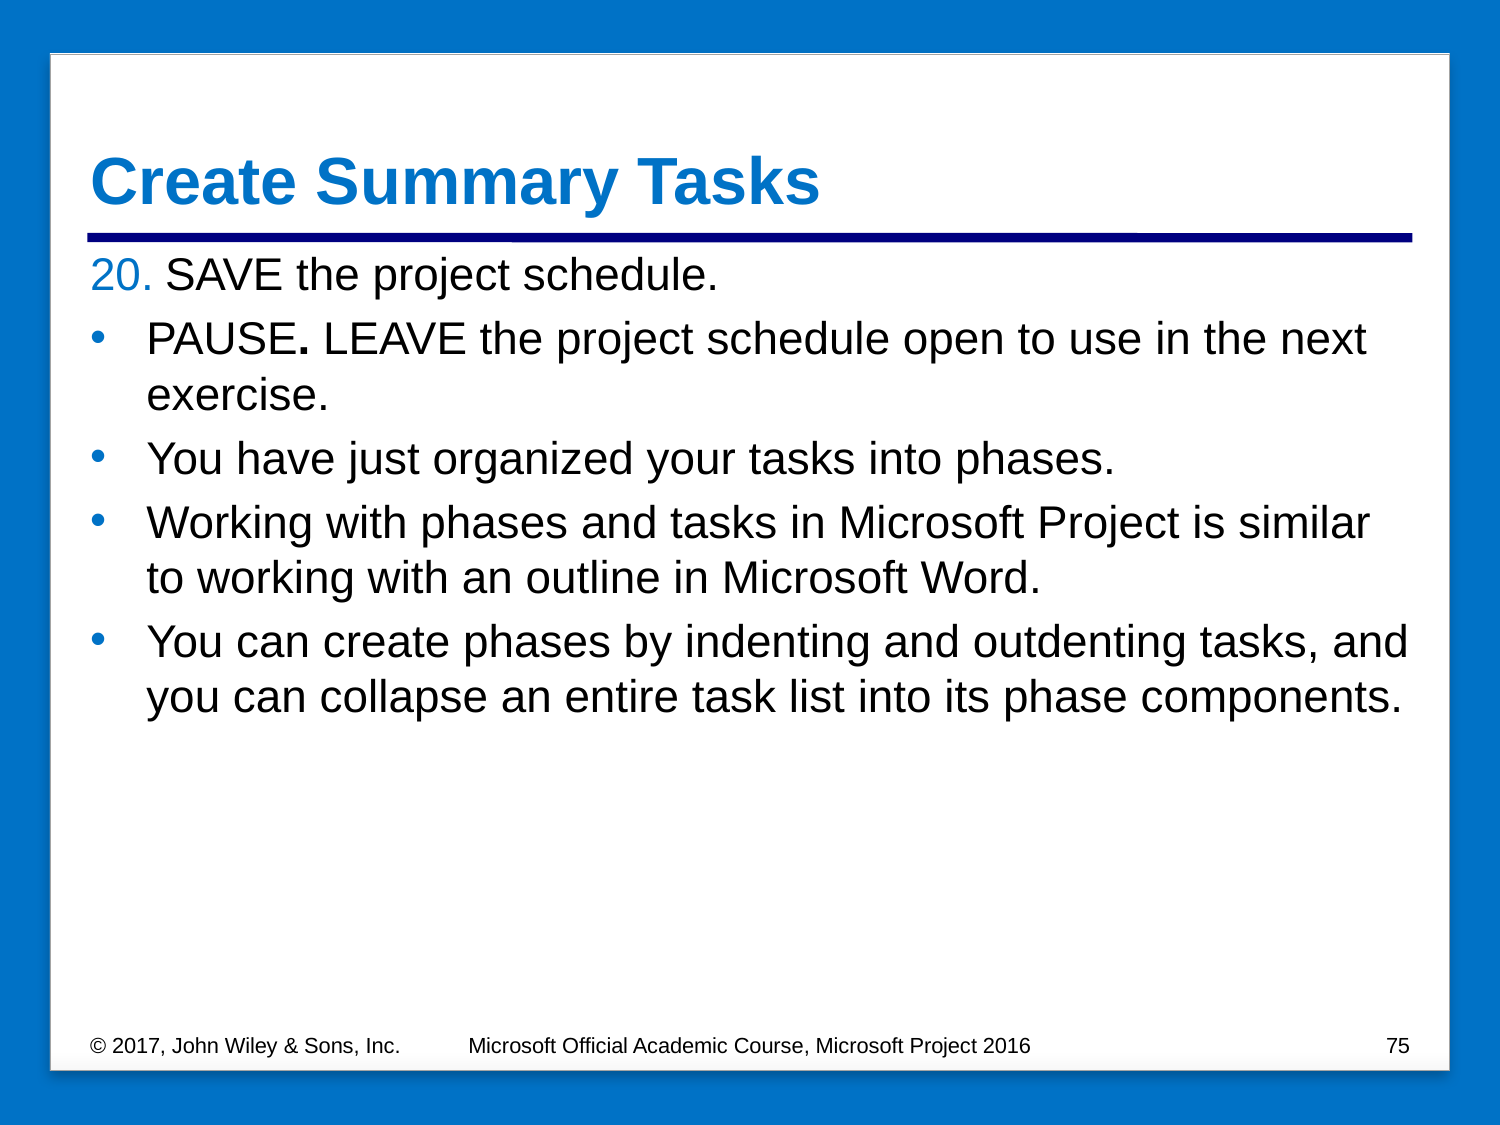

# Create Summary Tasks
SAVE the project schedule.
PAUSE. LEAVE the project schedule open to use in the next exercise.
You have just organized your tasks into phases.
Working with phases and tasks in Microsoft Project is similar to working with an outline in Microsoft Word.
You can create phases by indenting and outdenting tasks, and you can collapse an entire task list into its phase components.
© 2017, John Wiley & Sons, Inc.
Microsoft Official Academic Course, Microsoft Project 2016
75